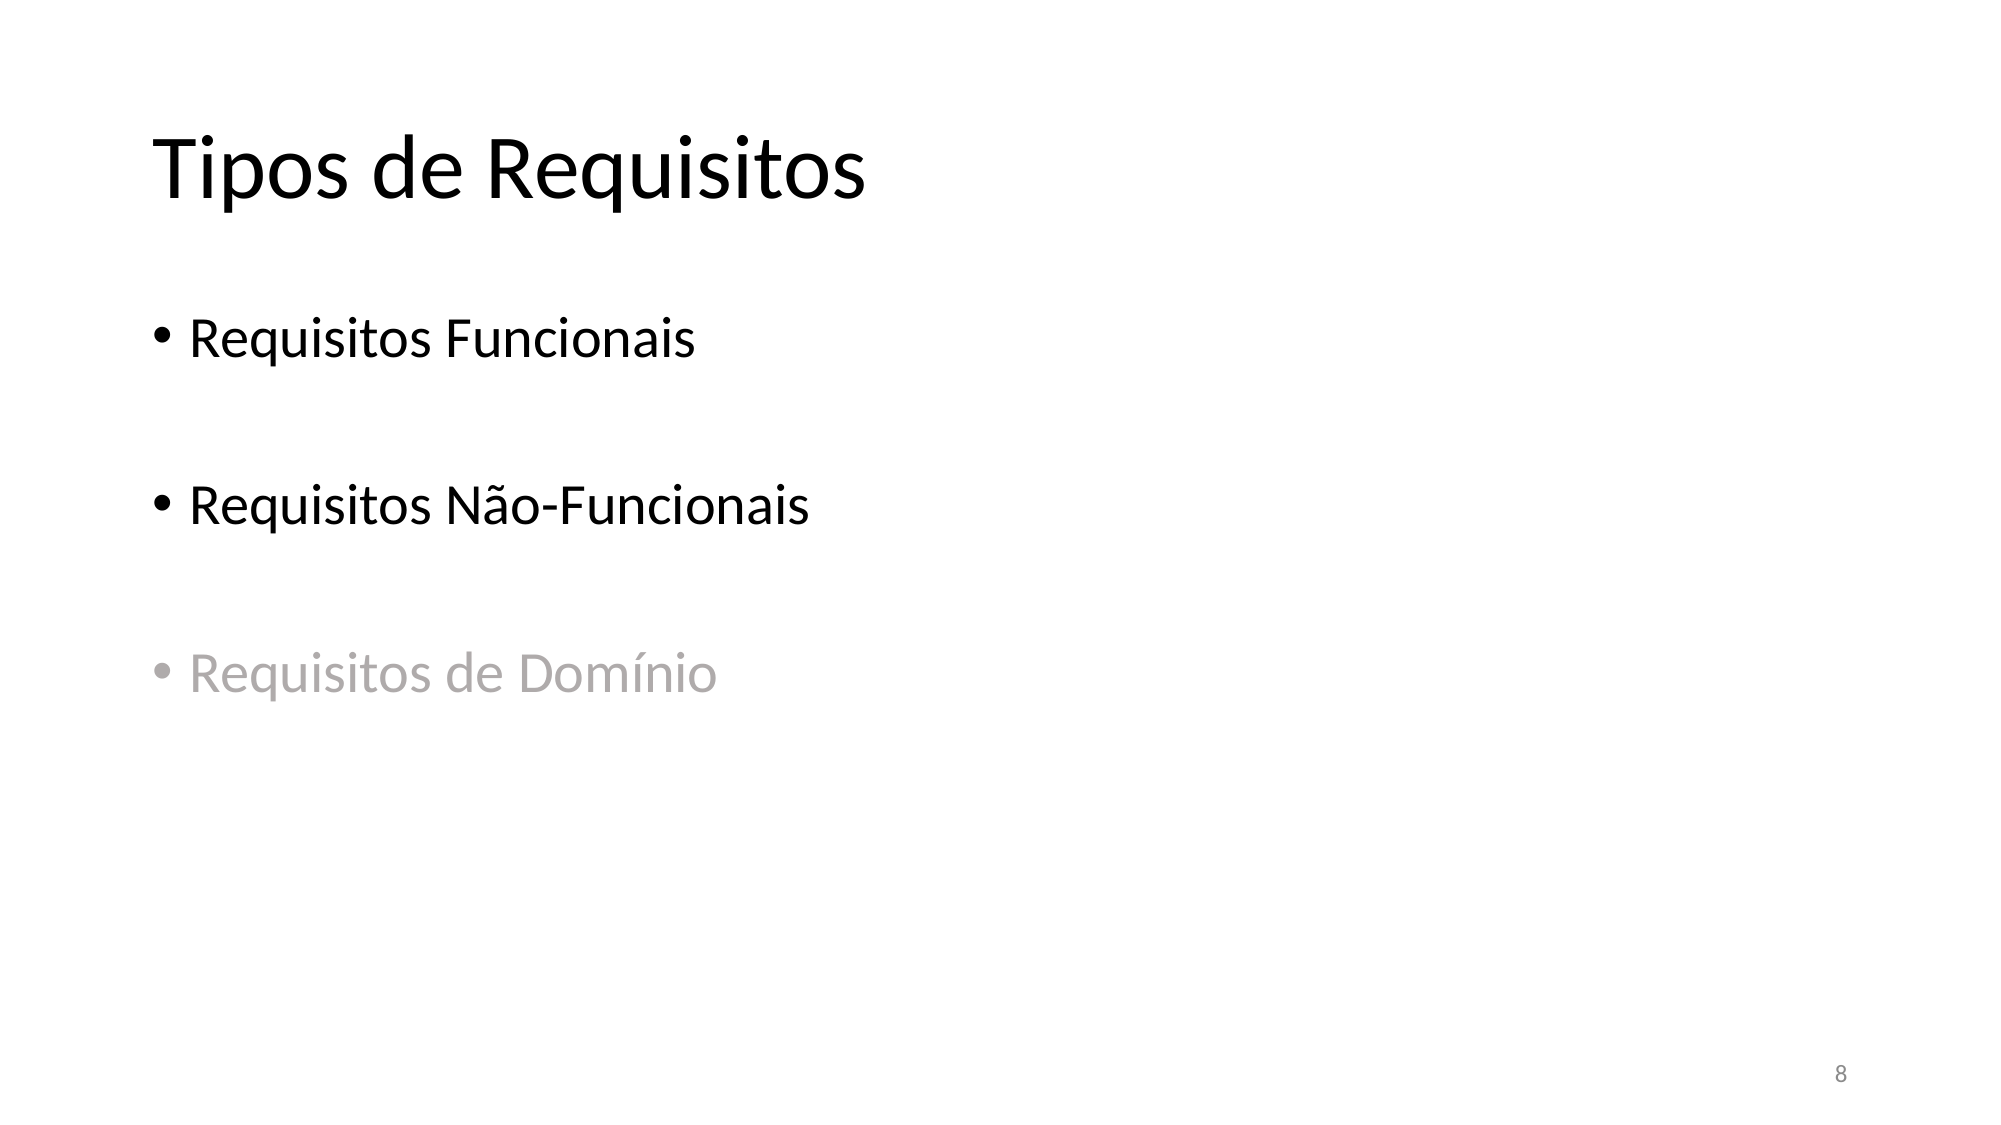

# Tipos de Requisitos
Requisitos Funcionais

Requisitos Não-Funcionais

Requisitos de Domínio
8